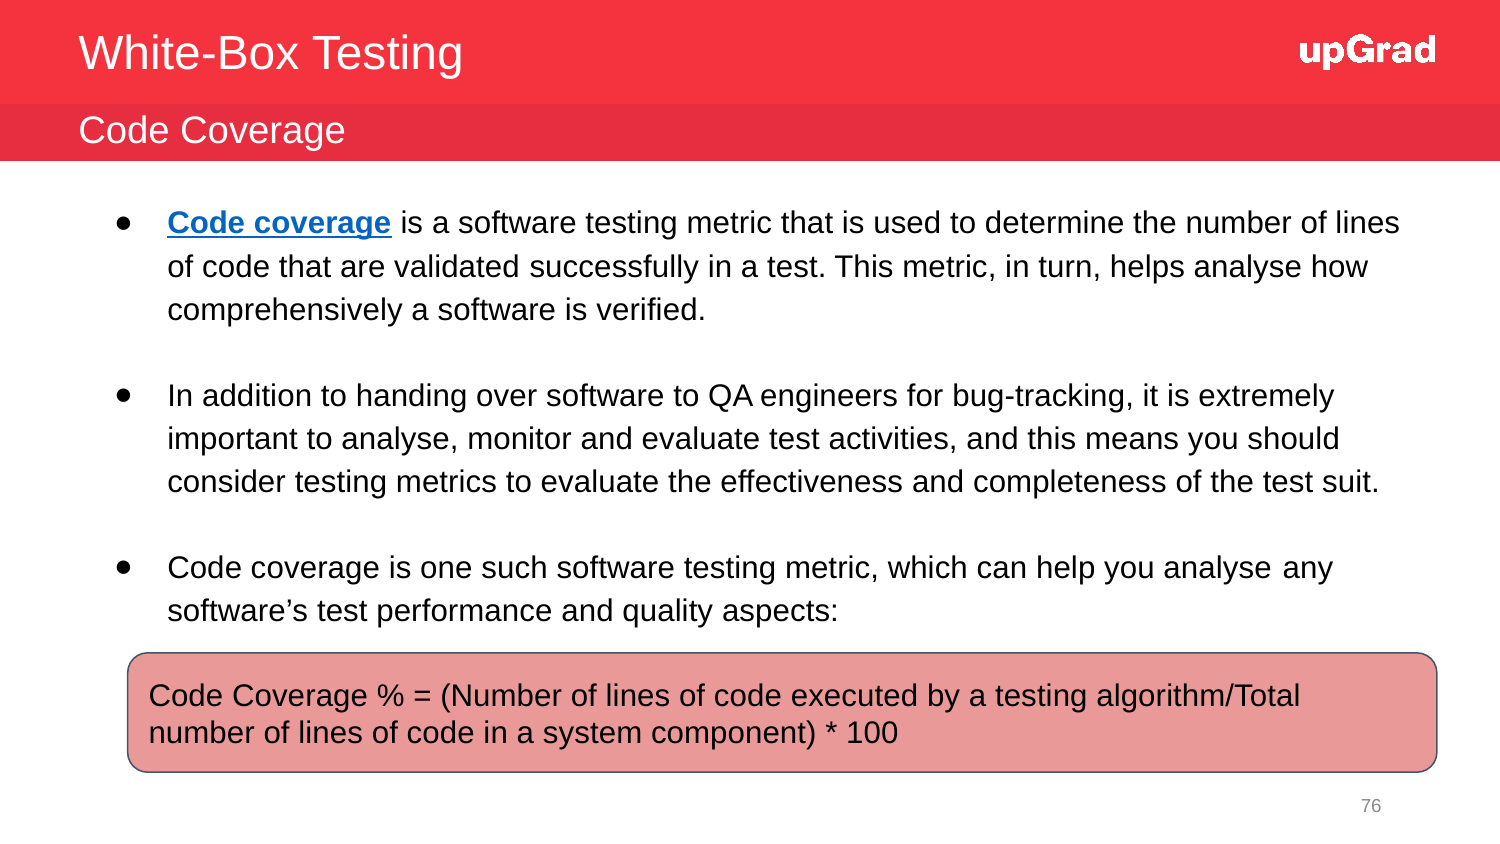

White-Box Testing
Code Coverage

Code coverage is a software testing metric that is used to determine the number of lines of code that are validated successfully in a test. This metric, in turn, helps analyse how comprehensively a software is verified.

In addition to handing over software to QA engineers for bug-tracking, it is extremely important to analyse, monitor and evaluate test activities, and this means you should consider testing metrics to evaluate the effectiveness and completeness of the test suit.

Code coverage is one such software testing metric, which can help you analyse any software’s test performance and quality aspects:

Code Coverage % = (Number of lines of code executed by a testing algorithm/Total number of lines of code in a system component) * 100
76